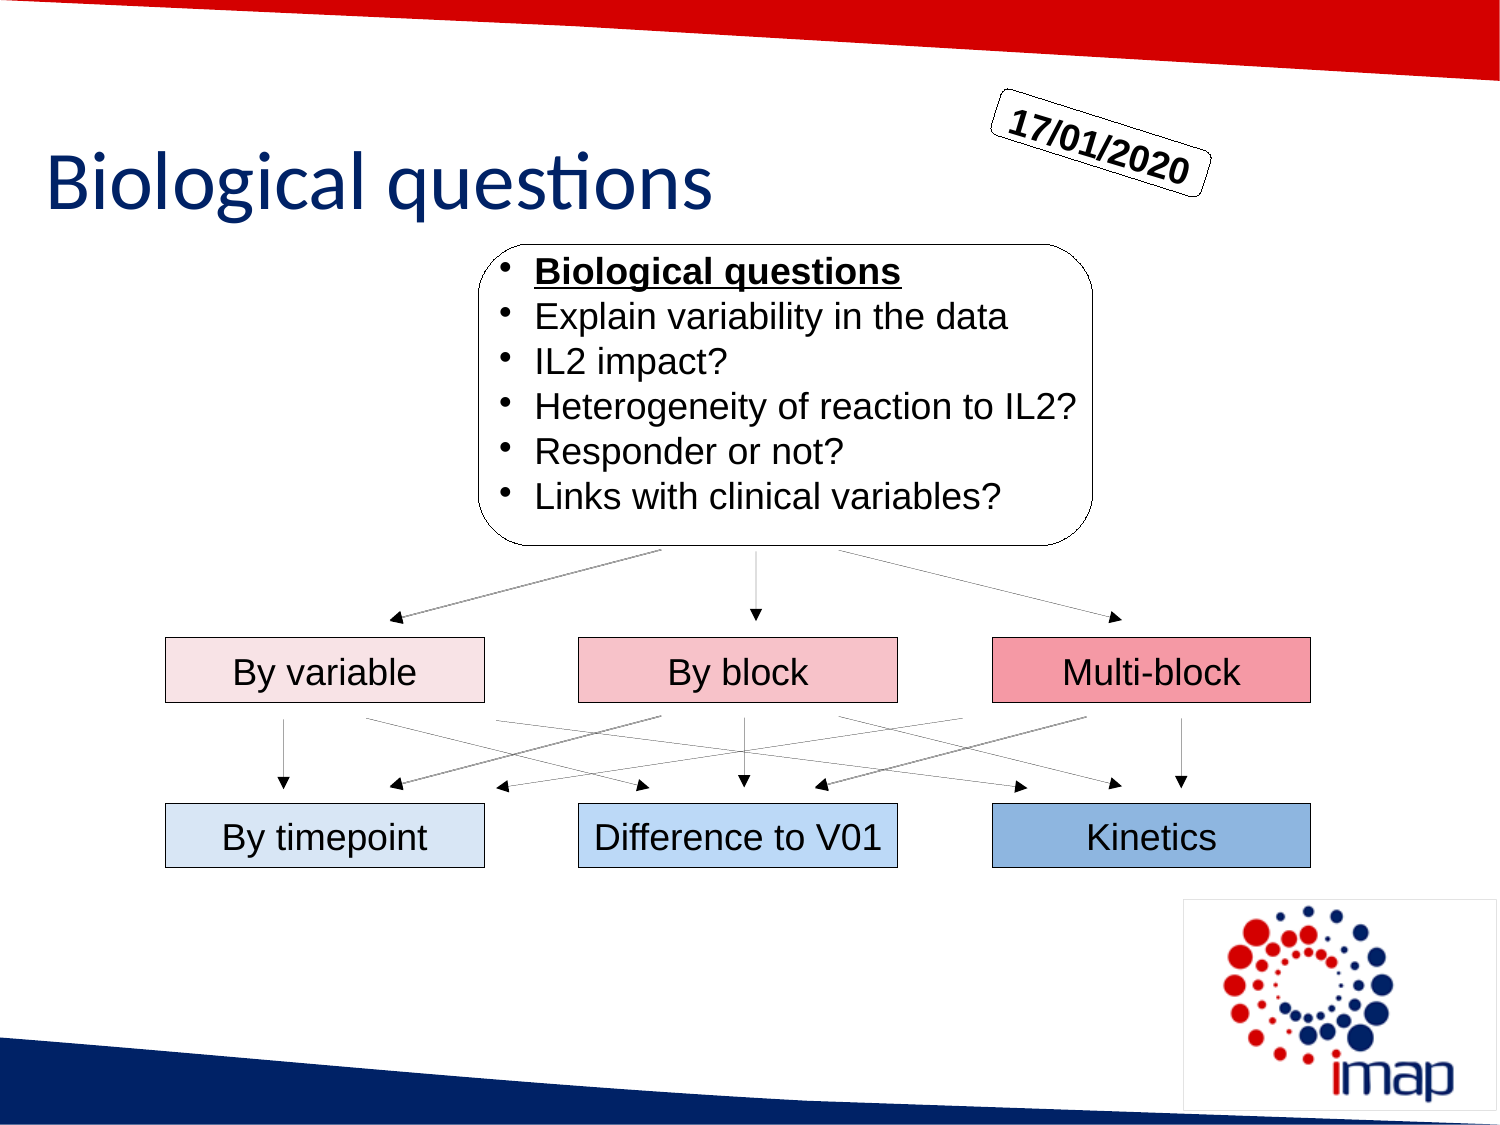

17/01/2020

Biological questions

Biological questions
Explain variability in the data
IL2 impact?
Heterogeneity of reaction to IL2?
Responder or not?
Links with clinical variables?

By variable
By block
Multi-block

By timepoint
By timepoint
Difference to V01
Kinetics